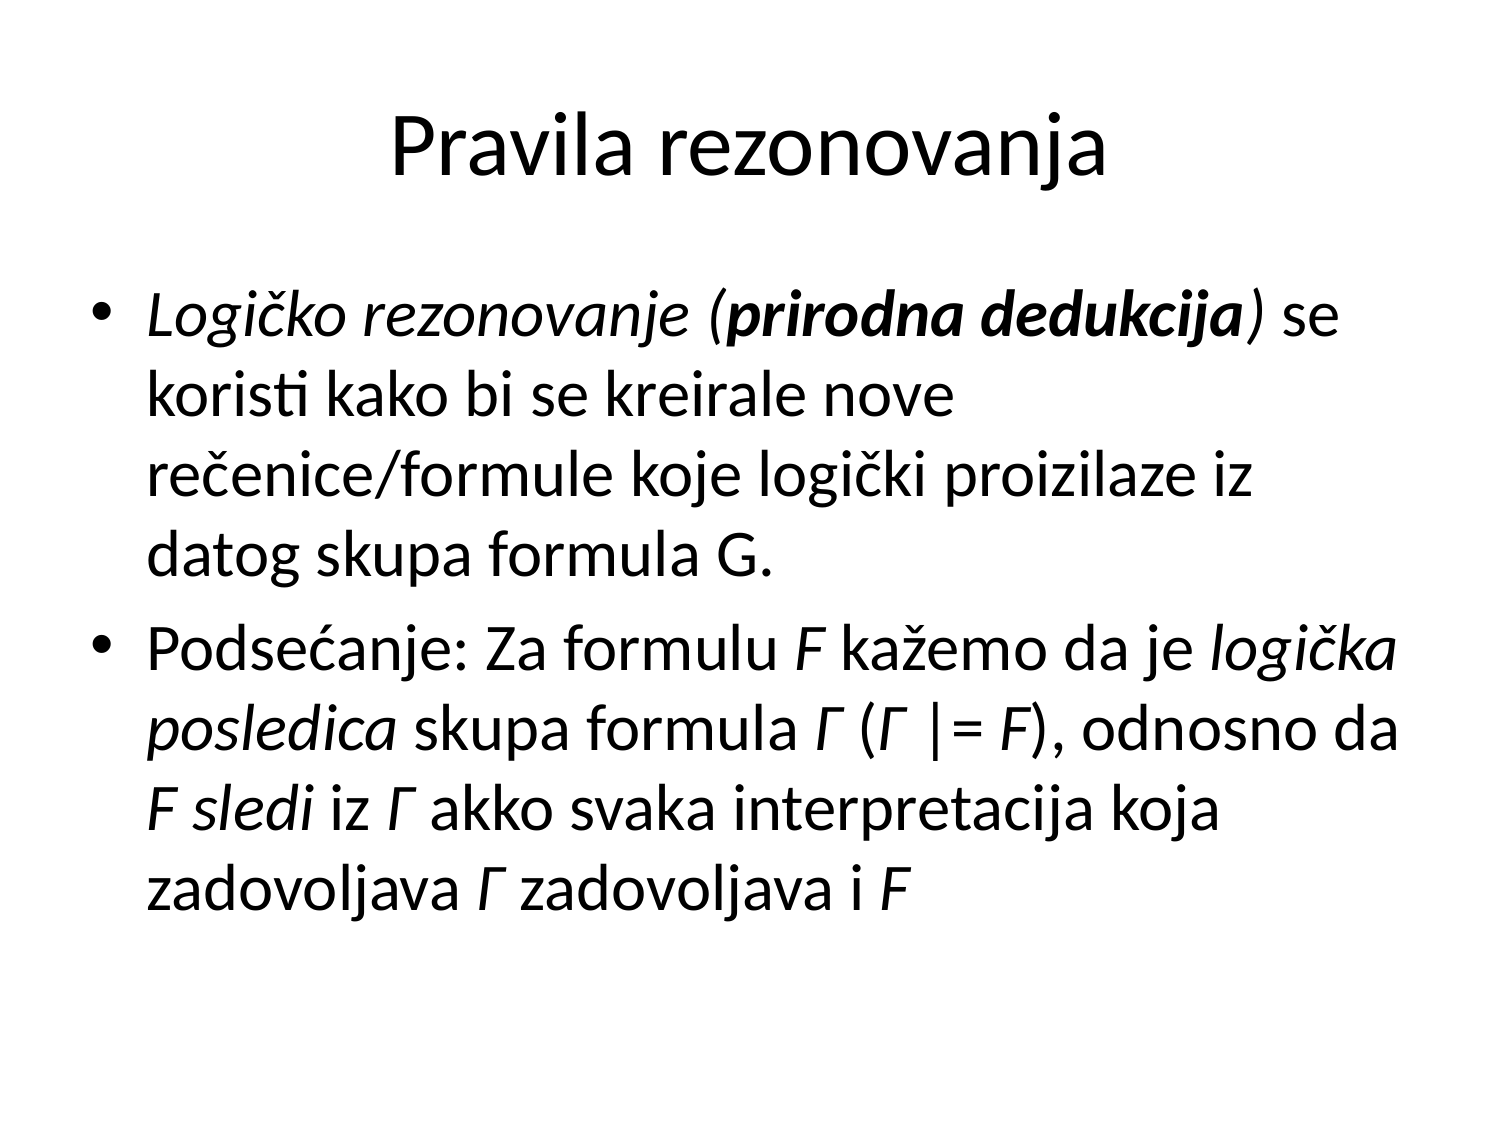

# Pravila rezonovanja
Logičko rezonovanje (prirodna dedukcija) se koristi kako bi se kreirale nove rečenice/formule koje logički proizilaze iz datog skupa formula G.
Podsećanje: Za formulu F kažemo da je logička posledica skupa formula Γ (Γ |= F), odnosno da F sledi iz Γ akko svaka interpretacija koja zadovoljava Γ zadovoljava i F